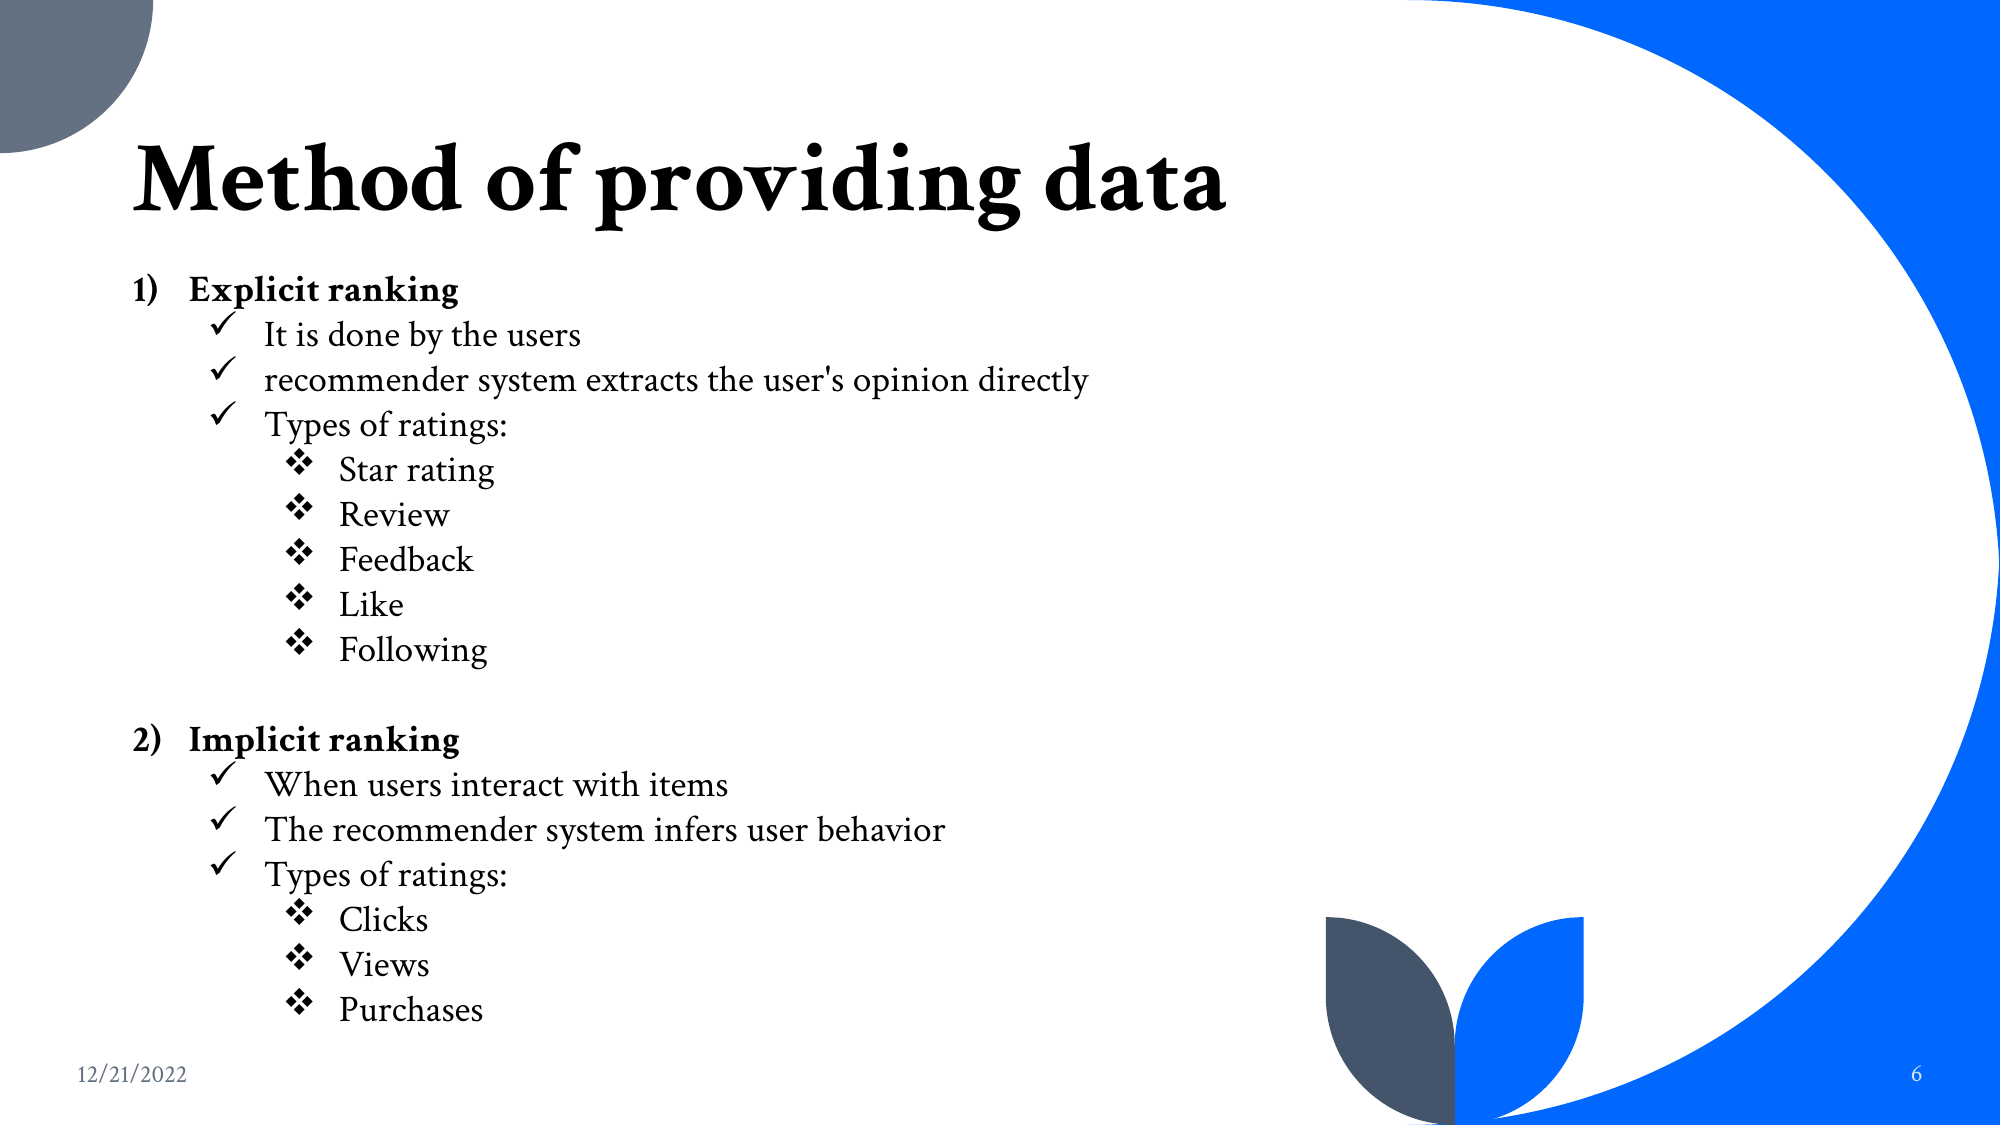

# Method of providing data
Explicit ranking
It is done by the users
recommender system extracts the user's opinion directly
Types of ratings:
Star rating
Review
Feedback
Like
Following

Implicit ranking
When users interact with items
The recommender system infers user behavior
Types of ratings:
Clicks
Views
Purchases
12/21/2022
6